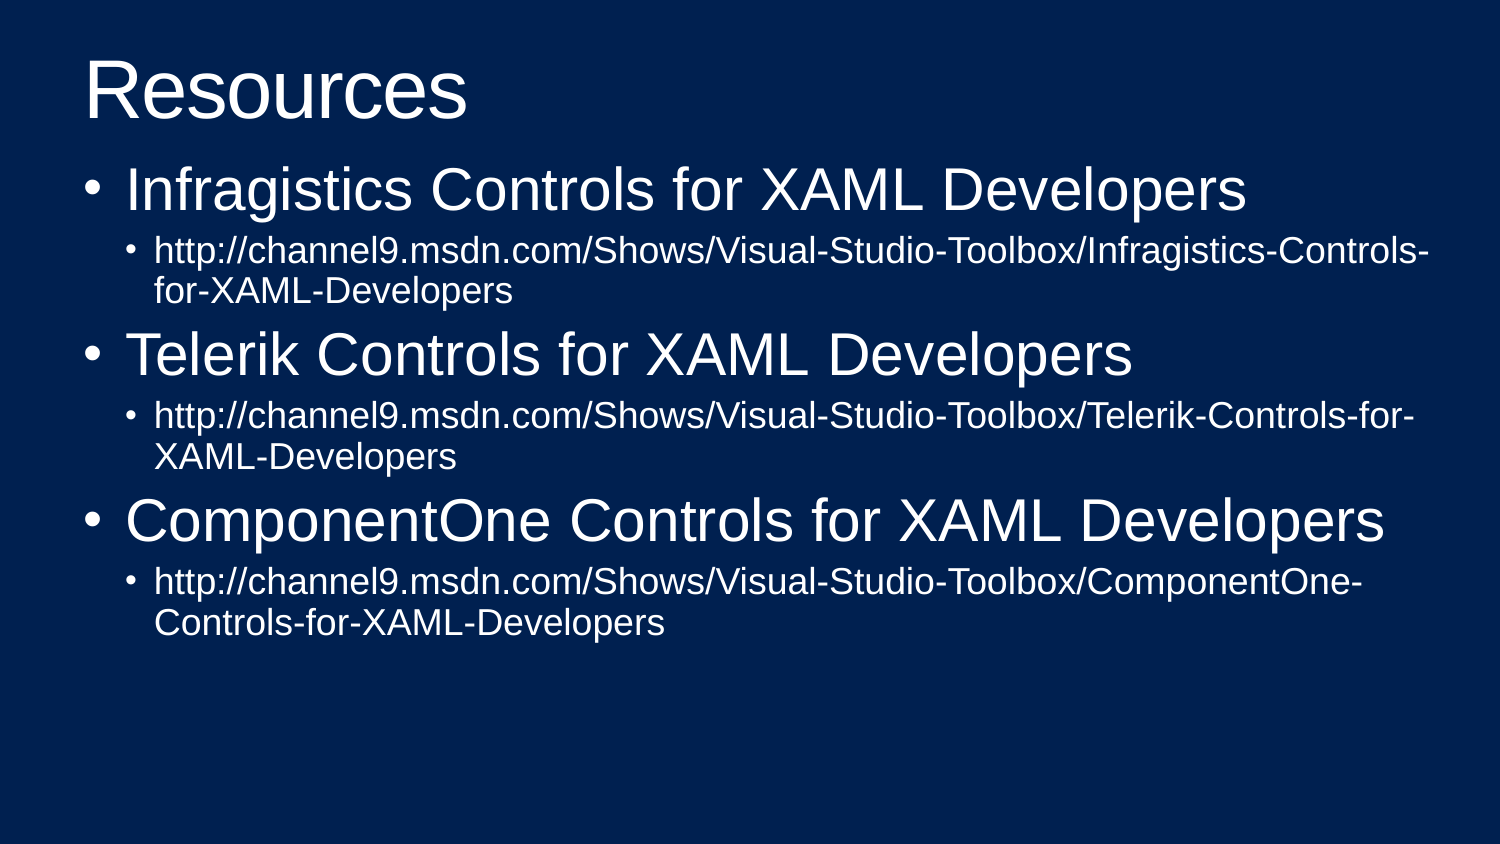

Resources
Infragistics Controls for XAML Developers
http://channel9.msdn.com/Shows/Visual-Studio-Toolbox/Infragistics-Controls-for-XAML-Developers
Telerik Controls for XAML Developers
http://channel9.msdn.com/Shows/Visual-Studio-Toolbox/Telerik-Controls-for-XAML-Developers
ComponentOne Controls for XAML Developers
http://channel9.msdn.com/Shows/Visual-Studio-Toolbox/ComponentOne-Controls-for-XAML-Developers